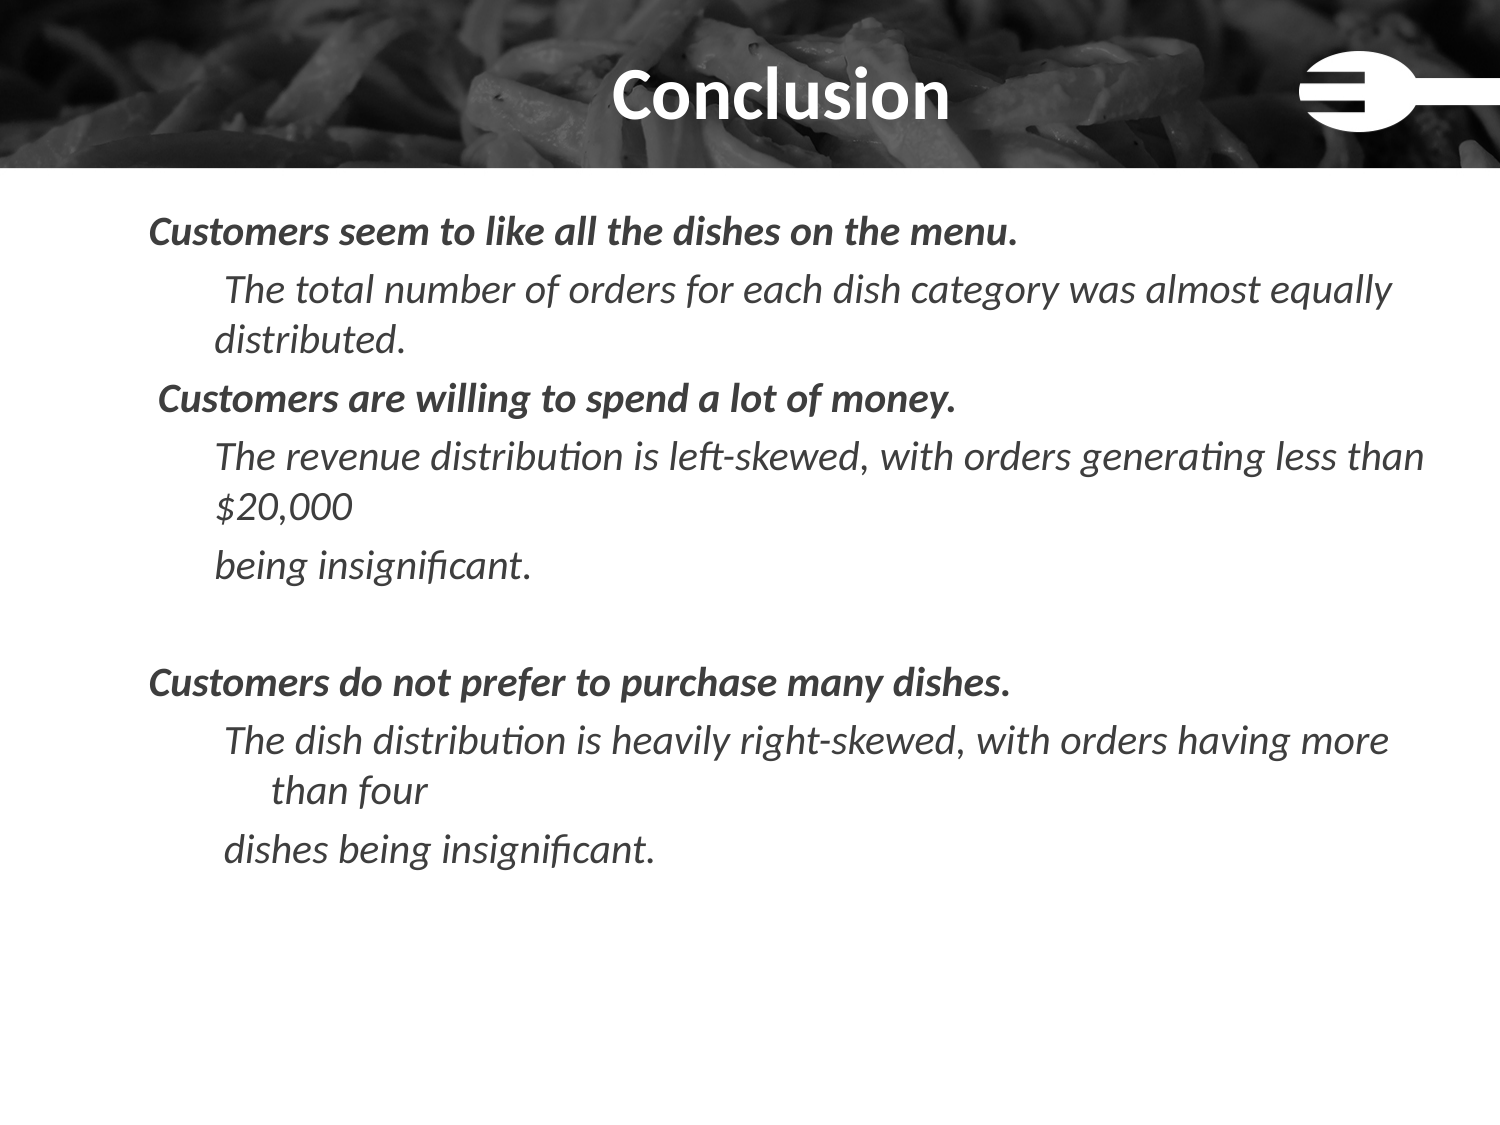

# Conclusion
Customers seem to like all the dishes on the menu.
 The total number of orders for each dish category was almost equally distributed.
 Customers are willing to spend a lot of money.
The revenue distribution is left-skewed, with orders generating less than $20,000
being insignificant.

Customers do not prefer to purchase many dishes.
The dish distribution is heavily right-skewed, with orders having more than four
dishes being insignificant.